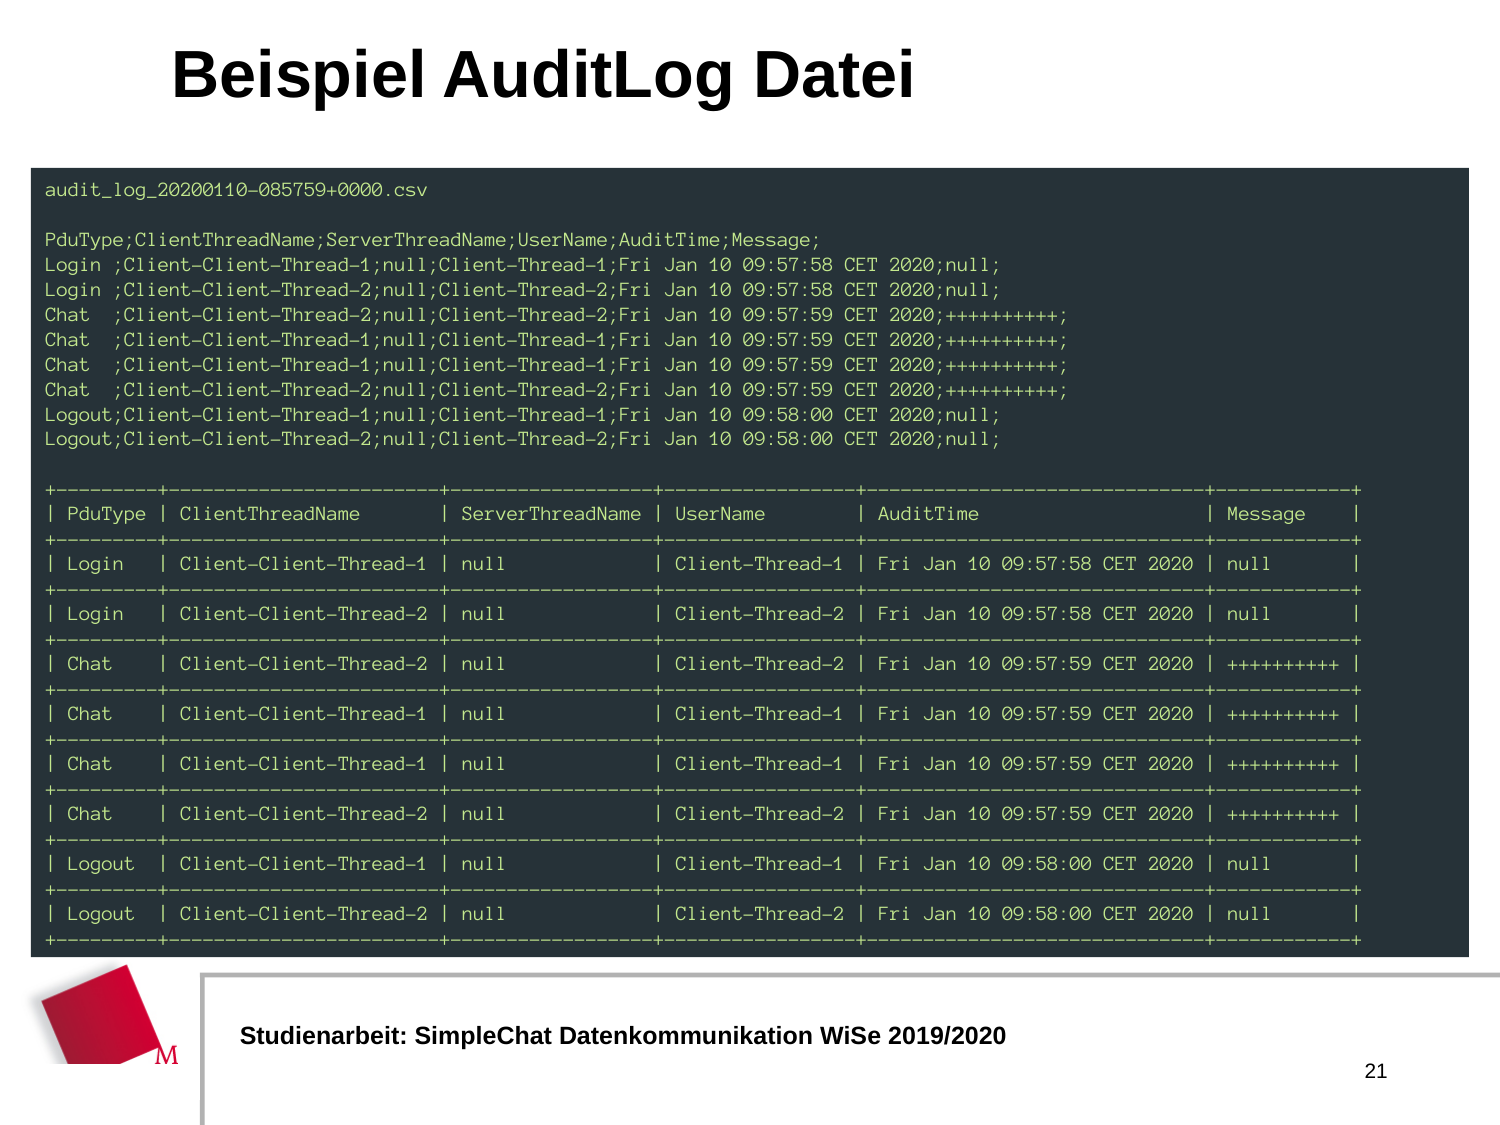

# Beispiel AuditLog Datei
audit_log_20200110-085759+0000.csv
PduType;ClientThreadName;ServerThreadName;UserName;AuditTime;Message;
Login ;Client-Client-Thread-1;null;Client-Thread-1;Fri Jan 10 09:57:58 CET 2020;null;
Login ;Client-Client-Thread-2;null;Client-Thread-2;Fri Jan 10 09:57:58 CET 2020;null;
Chat  ;Client-Client-Thread-2;null;Client-Thread-2;Fri Jan 10 09:57:59 CET 2020;++++++++++;
Chat  ;Client-Client-Thread-1;null;Client-Thread-1;Fri Jan 10 09:57:59 CET 2020;++++++++++;
Chat  ;Client-Client-Thread-1;null;Client-Thread-1;Fri Jan 10 09:57:59 CET 2020;++++++++++;
Chat  ;Client-Client-Thread-2;null;Client-Thread-2;Fri Jan 10 09:57:59 CET 2020;++++++++++;
Logout;Client-Client-Thread-1;null;Client-Thread-1;Fri Jan 10 09:58:00 CET 2020;null;
Logout;Client-Client-Thread-2;null;Client-Thread-2;Fri Jan 10 09:58:00 CET 2020;null;

+---------+------------------------+------------------+-----------------+------------------------------+------------+
| PduType | ClientThreadName       | ServerThreadName | UserName        | AuditTime                    | Message    |
+---------+------------------------+------------------+-----------------+------------------------------+------------+
| Login   | Client-Client-Thread-1 | null             | Client-Thread-1 | Fri Jan 10 09:57:58 CET 2020 | null       |
+---------+------------------------+------------------+-----------------+------------------------------+------------+
| Login   | Client-Client-Thread-2 | null             | Client-Thread-2 | Fri Jan 10 09:57:58 CET 2020 | null       |
+---------+------------------------+------------------+-----------------+------------------------------+------------+
| Chat    | Client-Client-Thread-2 | null             | Client-Thread-2 | Fri Jan 10 09:57:59 CET 2020 | ++++++++++ |
+---------+------------------------+------------------+-----------------+------------------------------+------------+
| Chat    | Client-Client-Thread-1 | null             | Client-Thread-1 | Fri Jan 10 09:57:59 CET 2020 | ++++++++++ |
+---------+------------------------+------------------+-----------------+------------------------------+------------+
| Chat    | Client-Client-Thread-1 | null             | Client-Thread-1 | Fri Jan 10 09:57:59 CET 2020 | ++++++++++ |
+---------+------------------------+------------------+-----------------+------------------------------+------------+
| Chat    | Client-Client-Thread-2 | null             | Client-Thread-2 | Fri Jan 10 09:57:59 CET 2020 | ++++++++++ |
+---------+------------------------+------------------+-----------------+------------------------------+------------+
| Logout  | Client-Client-Thread-1 | null             | Client-Thread-1 | Fri Jan 10 09:58:00 CET 2020 | null       |
+---------+------------------------+------------------+-----------------+------------------------------+------------+
| Logout  | Client-Client-Thread-2 | null             | Client-Thread-2 | Fri Jan 10 09:58:00 CET 2020 | null       |
+---------+------------------------+------------------+-----------------+------------------------------+------------+

21